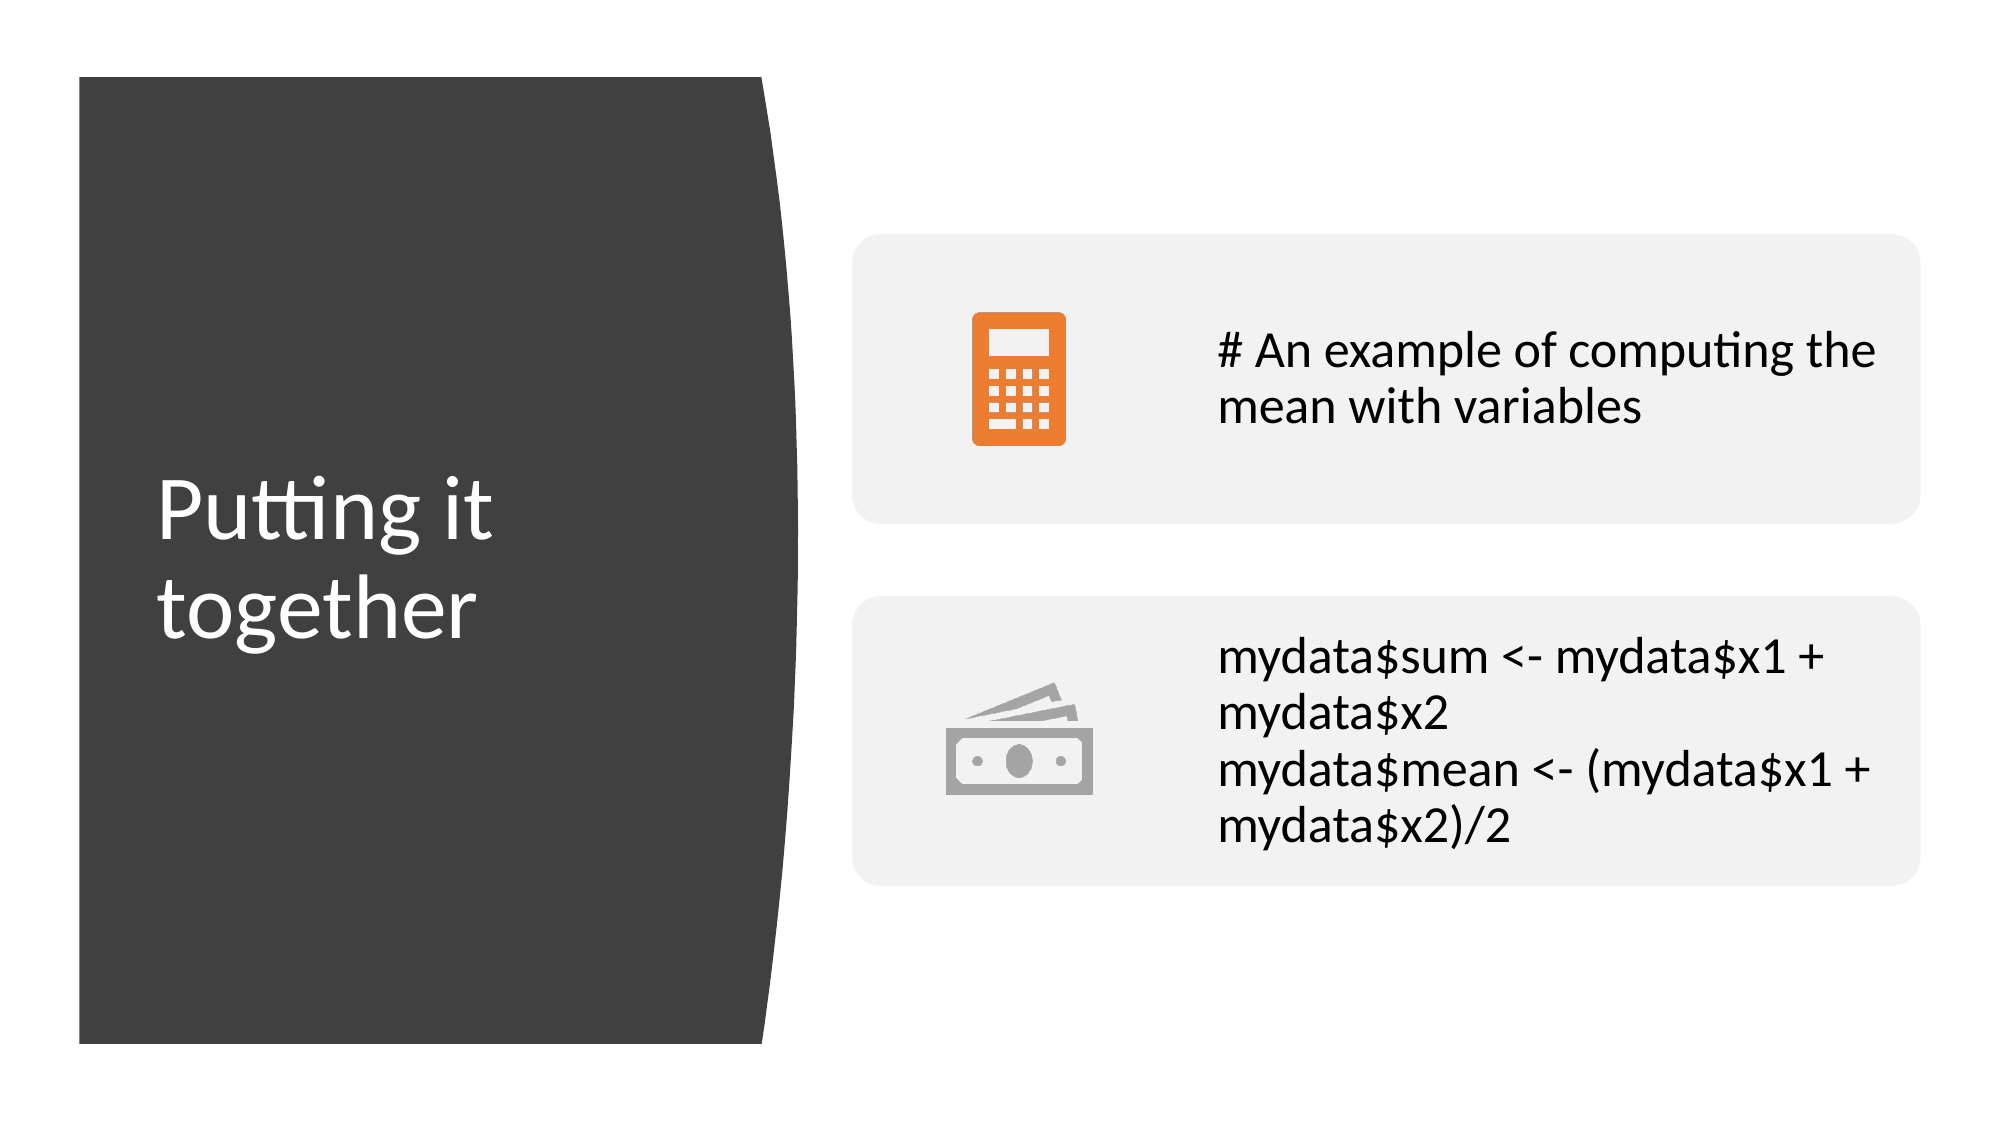

# An example of computing the mean with variables
mydata$sum <- mydata$x1 + mydata$x2
mydata$mean <- (mydata$x1 + mydata$x2)/2

# Putting it together